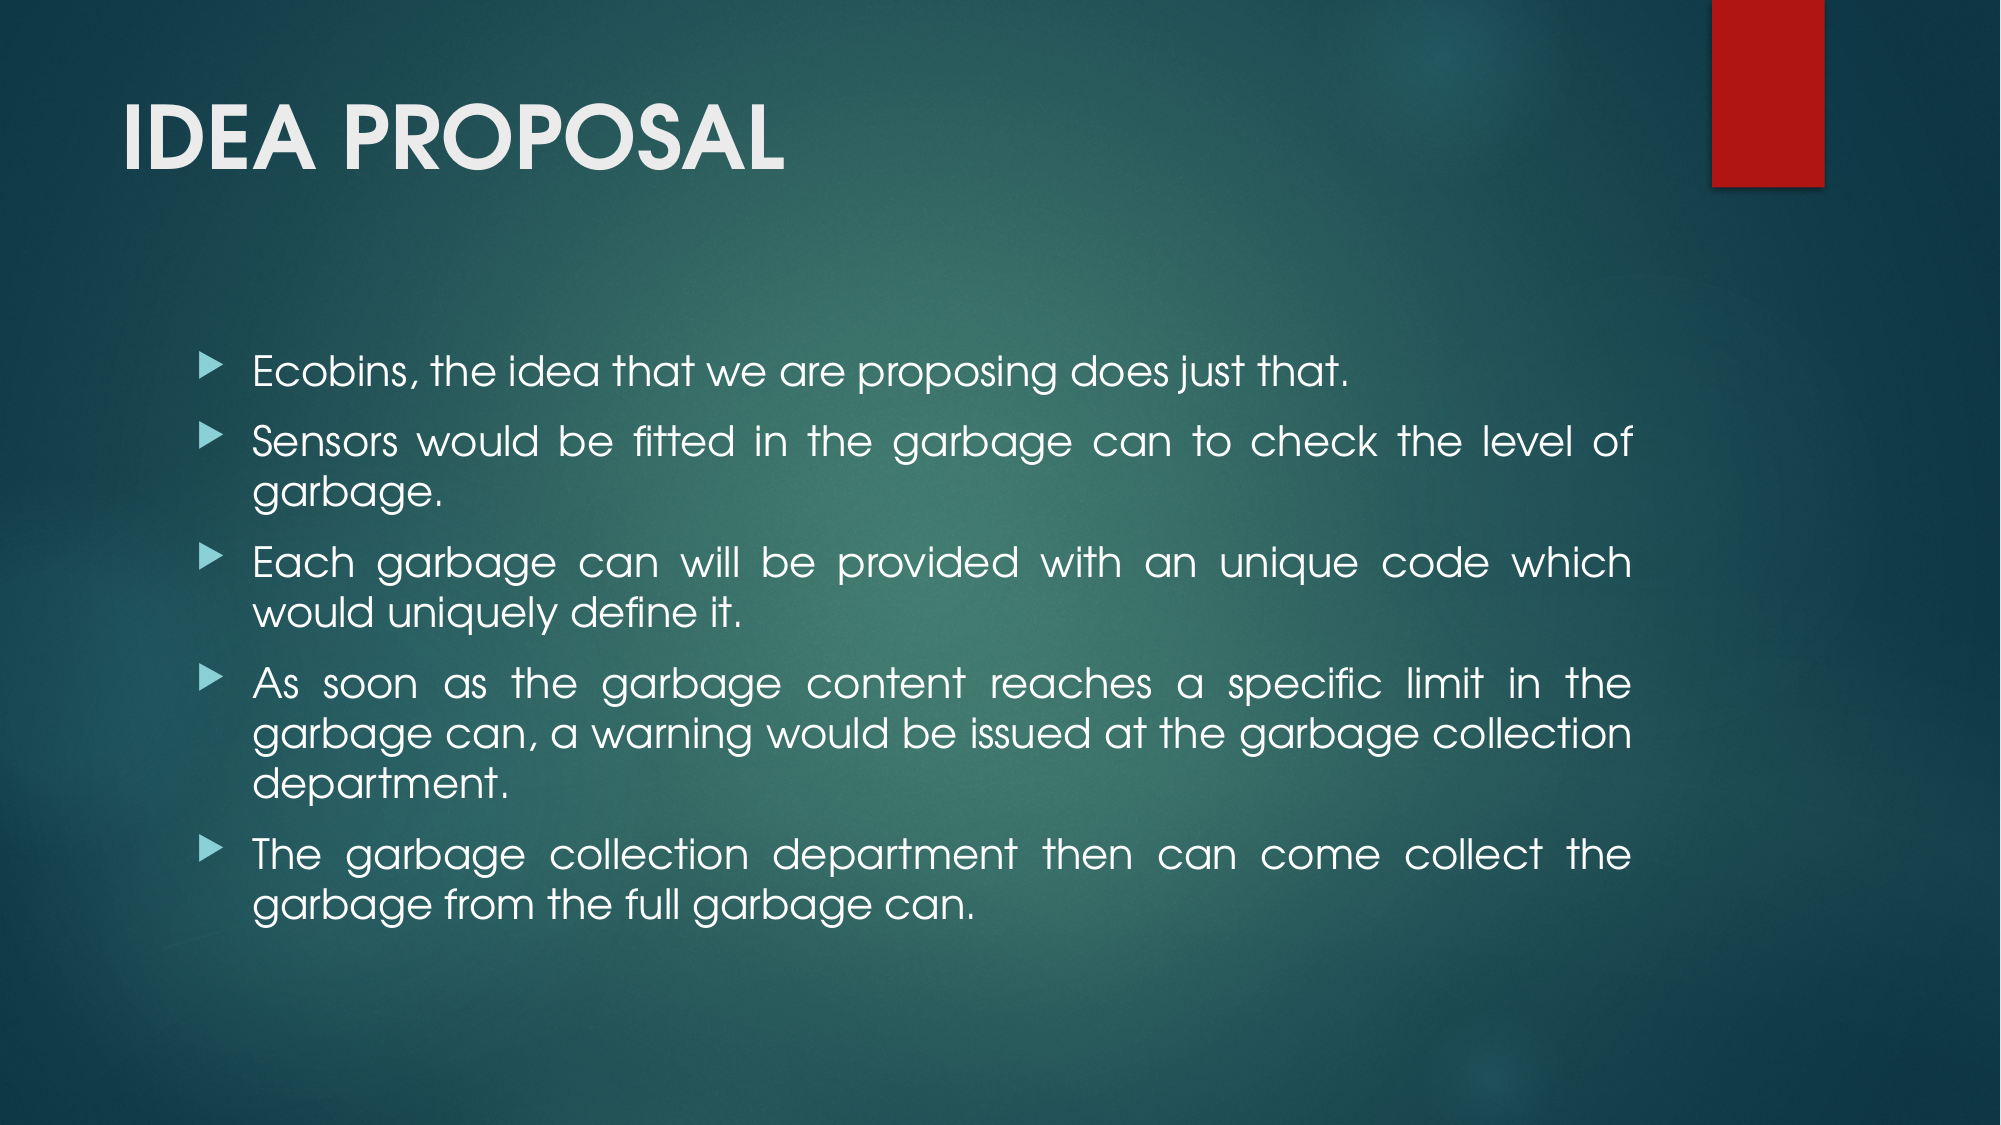

# IDEA PROPOSAL
Ecobins, the idea that we are proposing does just that.
Sensors would be fitted in the garbage can to check the level of garbage.
Each garbage can will be provided with an unique code which would uniquely define it.
As soon as the garbage content reaches a specific limit in the garbage can, a warning would be issued at the garbage collection department.
The garbage collection department then can come collect the garbage from the full garbage can.